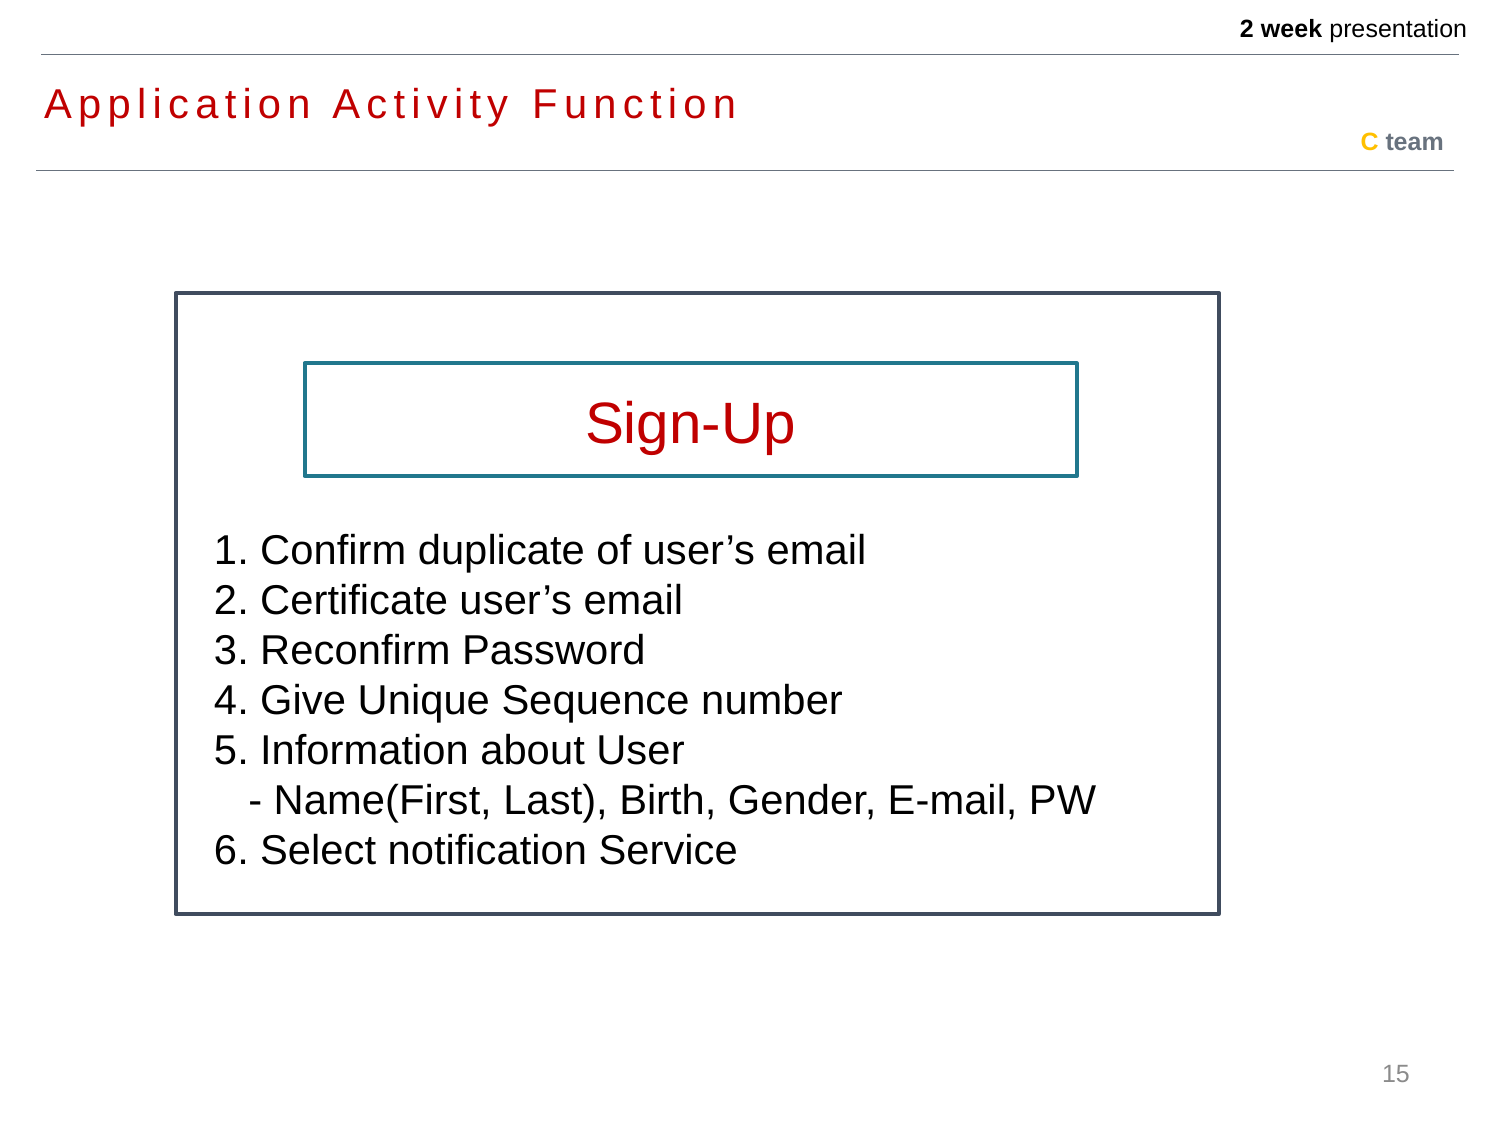

Application Activity Function
C team

Sign-Up
1. Confirm duplicate of user’s email
2. Certificate user’s email
3. Reconfirm Password
4. Give Unique Sequence number
5. Information about User
   - Name(First, Last), Birth, Gender, E-mail, PW
6. Select notification Service
15